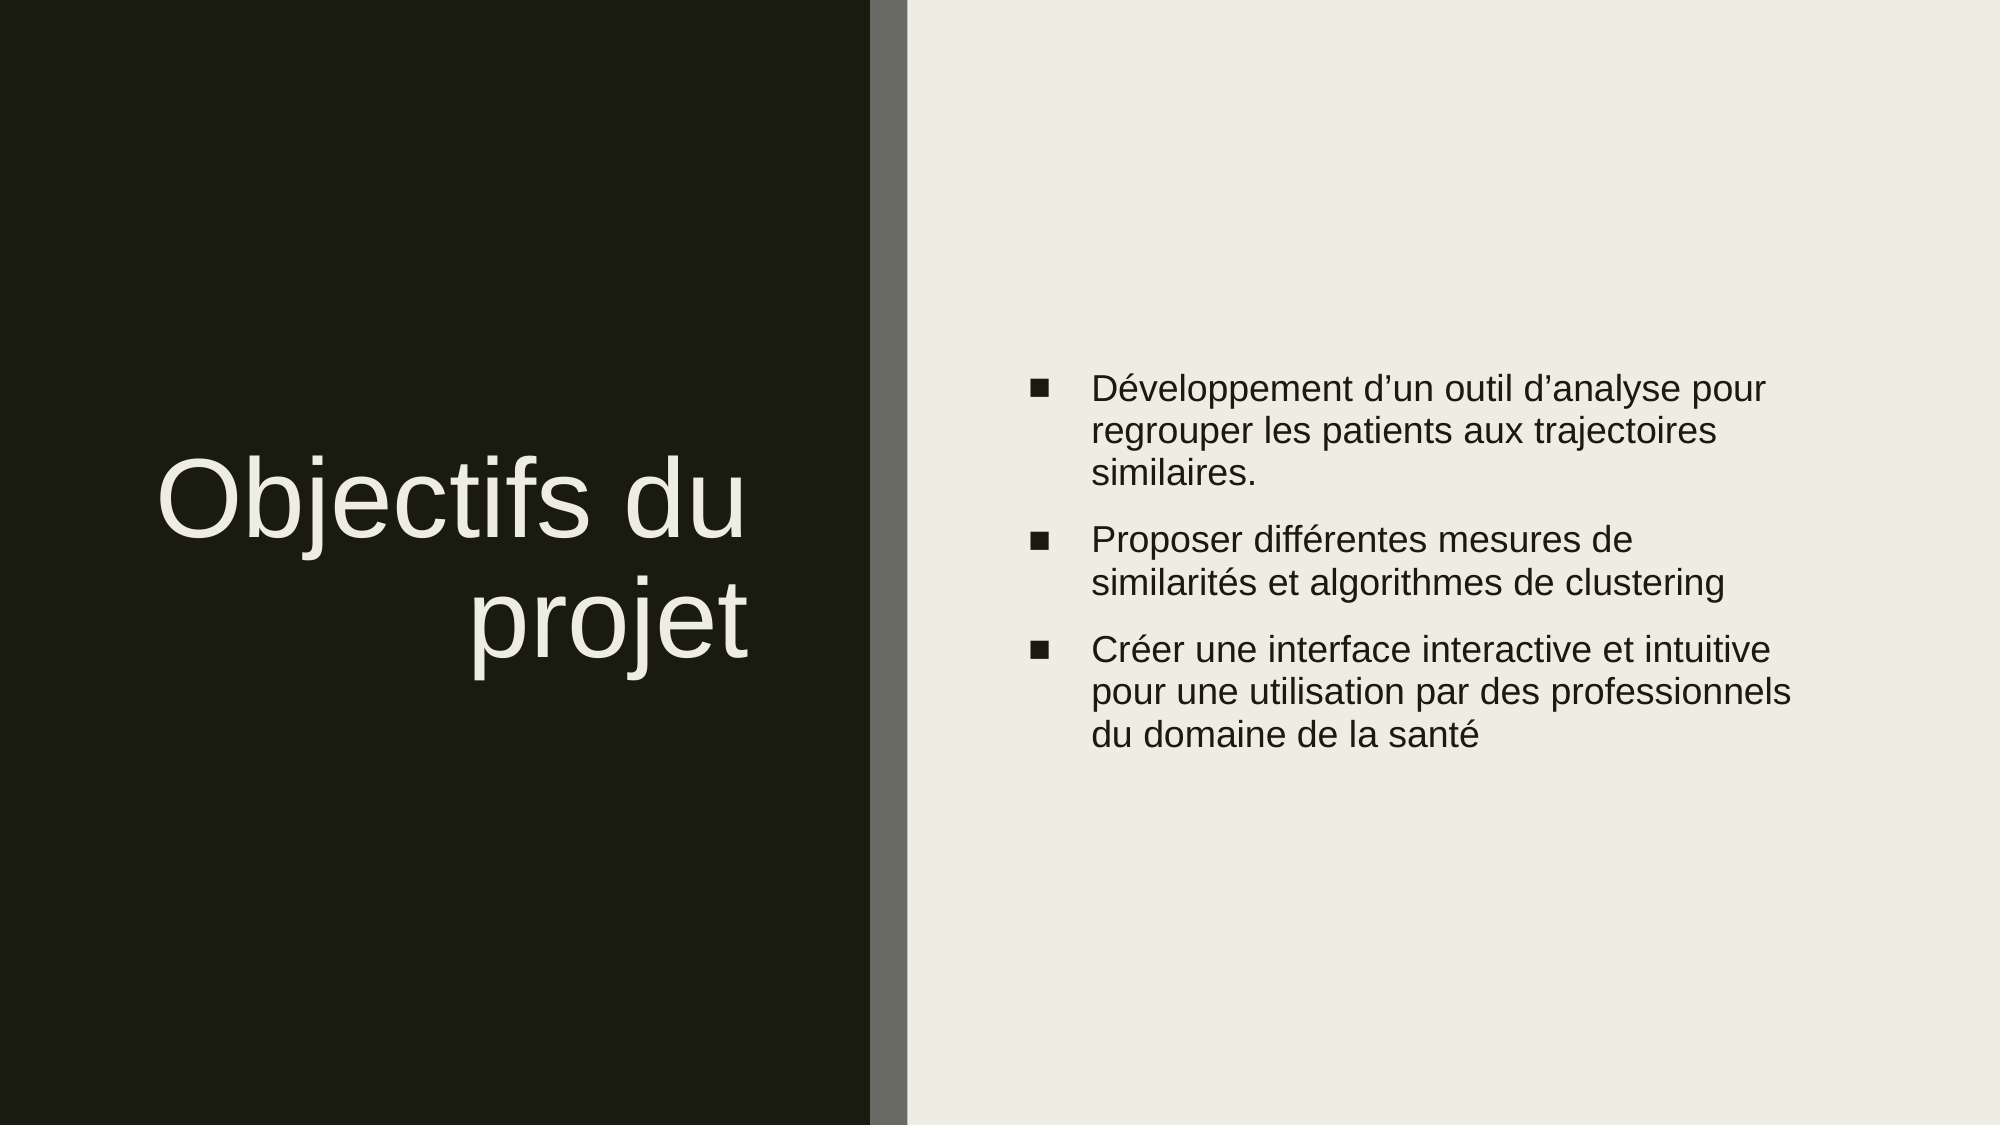

# Objectifs du projet
Développement d’un outil d’analyse pour regrouper les patients aux trajectoires similaires.
Proposer différentes mesures de similarités et algorithmes de clustering
Créer une interface interactive et intuitive pour une utilisation par des professionnels du domaine de la santé